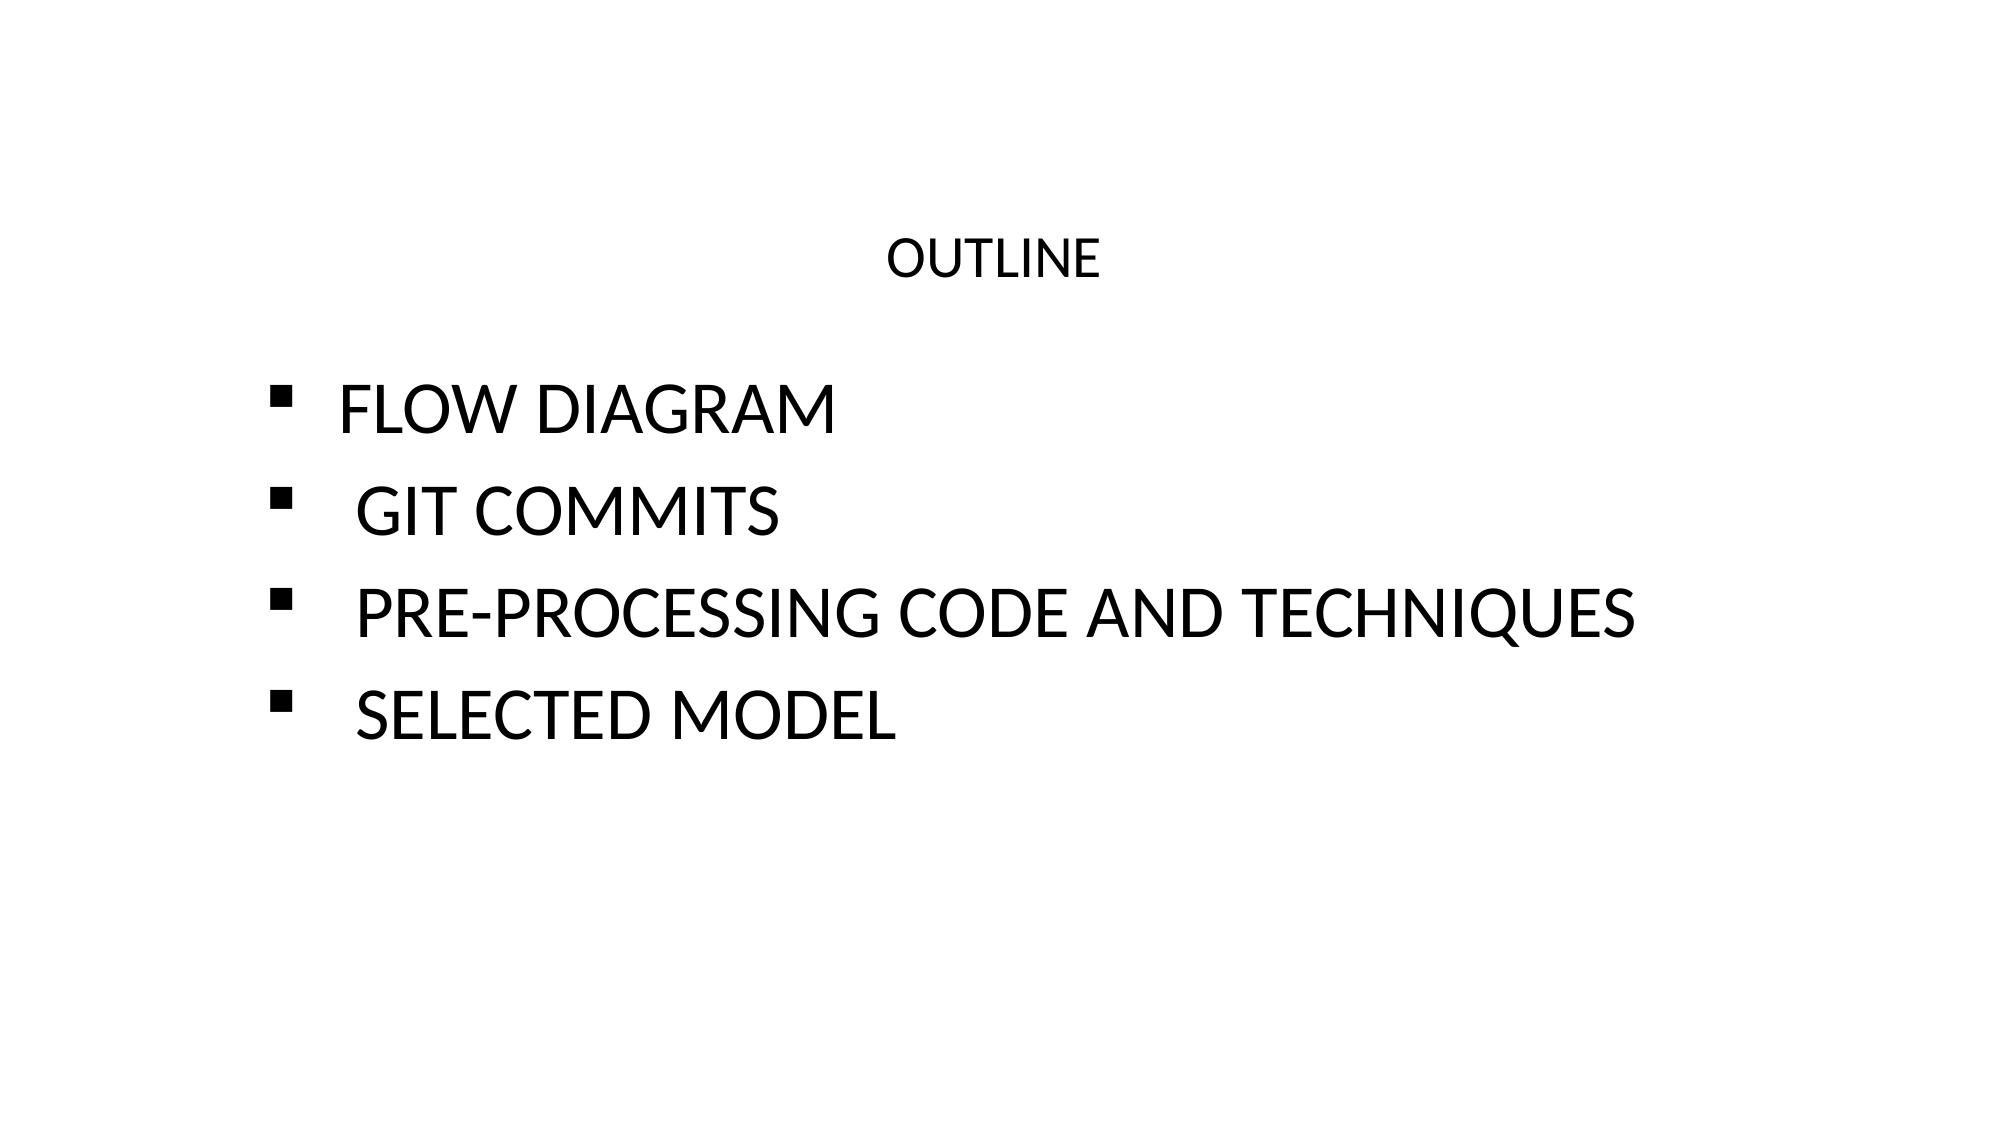

# OUTLINE
 FLOW DIAGRAM
  GIT COMMITS
  PRE-PROCESSING CODE AND TECHNIQUES
  SELECTED MODEL